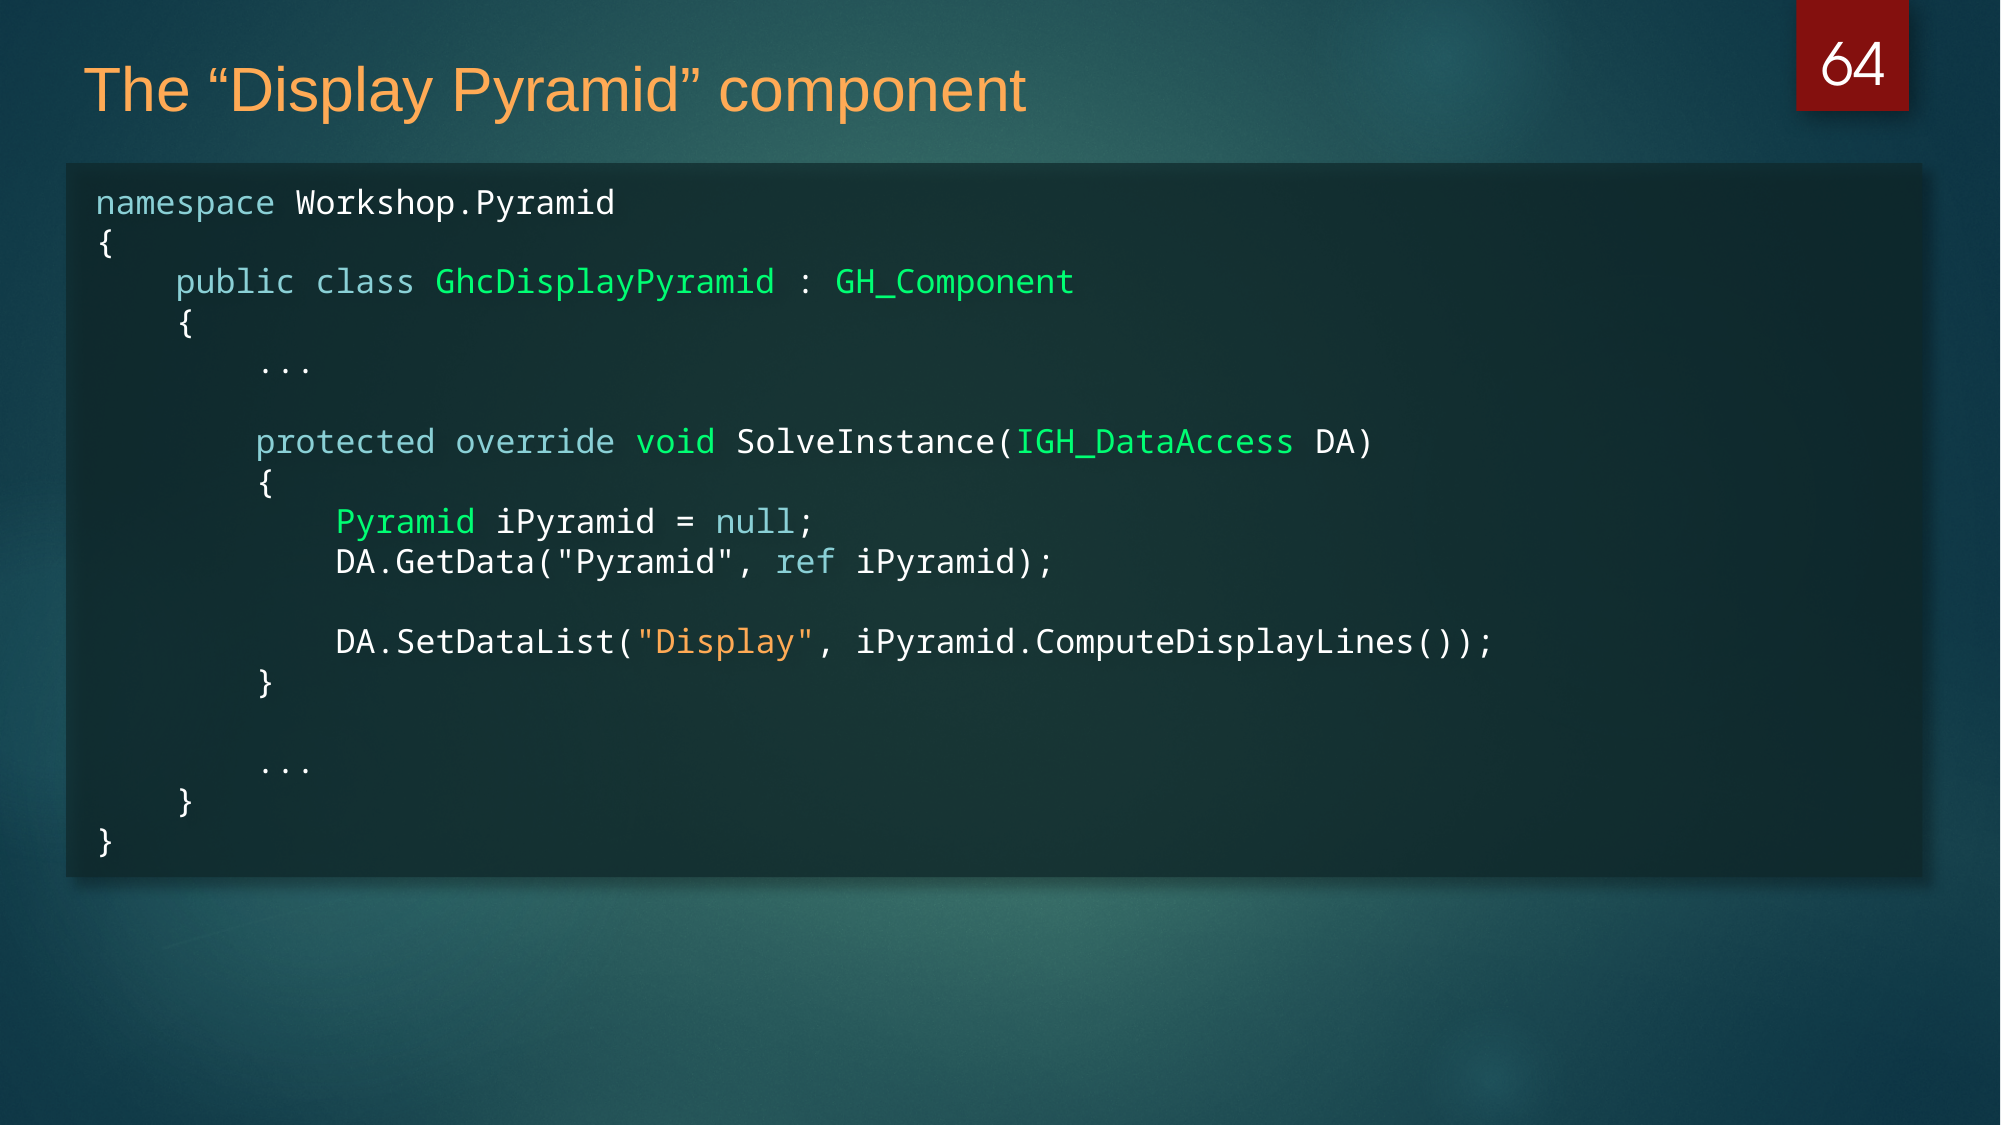

64
The “Display Pyramid” component

namespace Workshop.Pyramid
{
    public class GhcDisplayPyramid : GH_Component
    {
        ...

        protected override void SolveInstance(IGH_DataAccess DA)
        {
            Pyramid iPyramid = null;
            DA.GetData("Pyramid", ref iPyramid);

            DA.SetDataList("Display", iPyramid.ComputeDisplayLines());
        }

        ...
    }
}